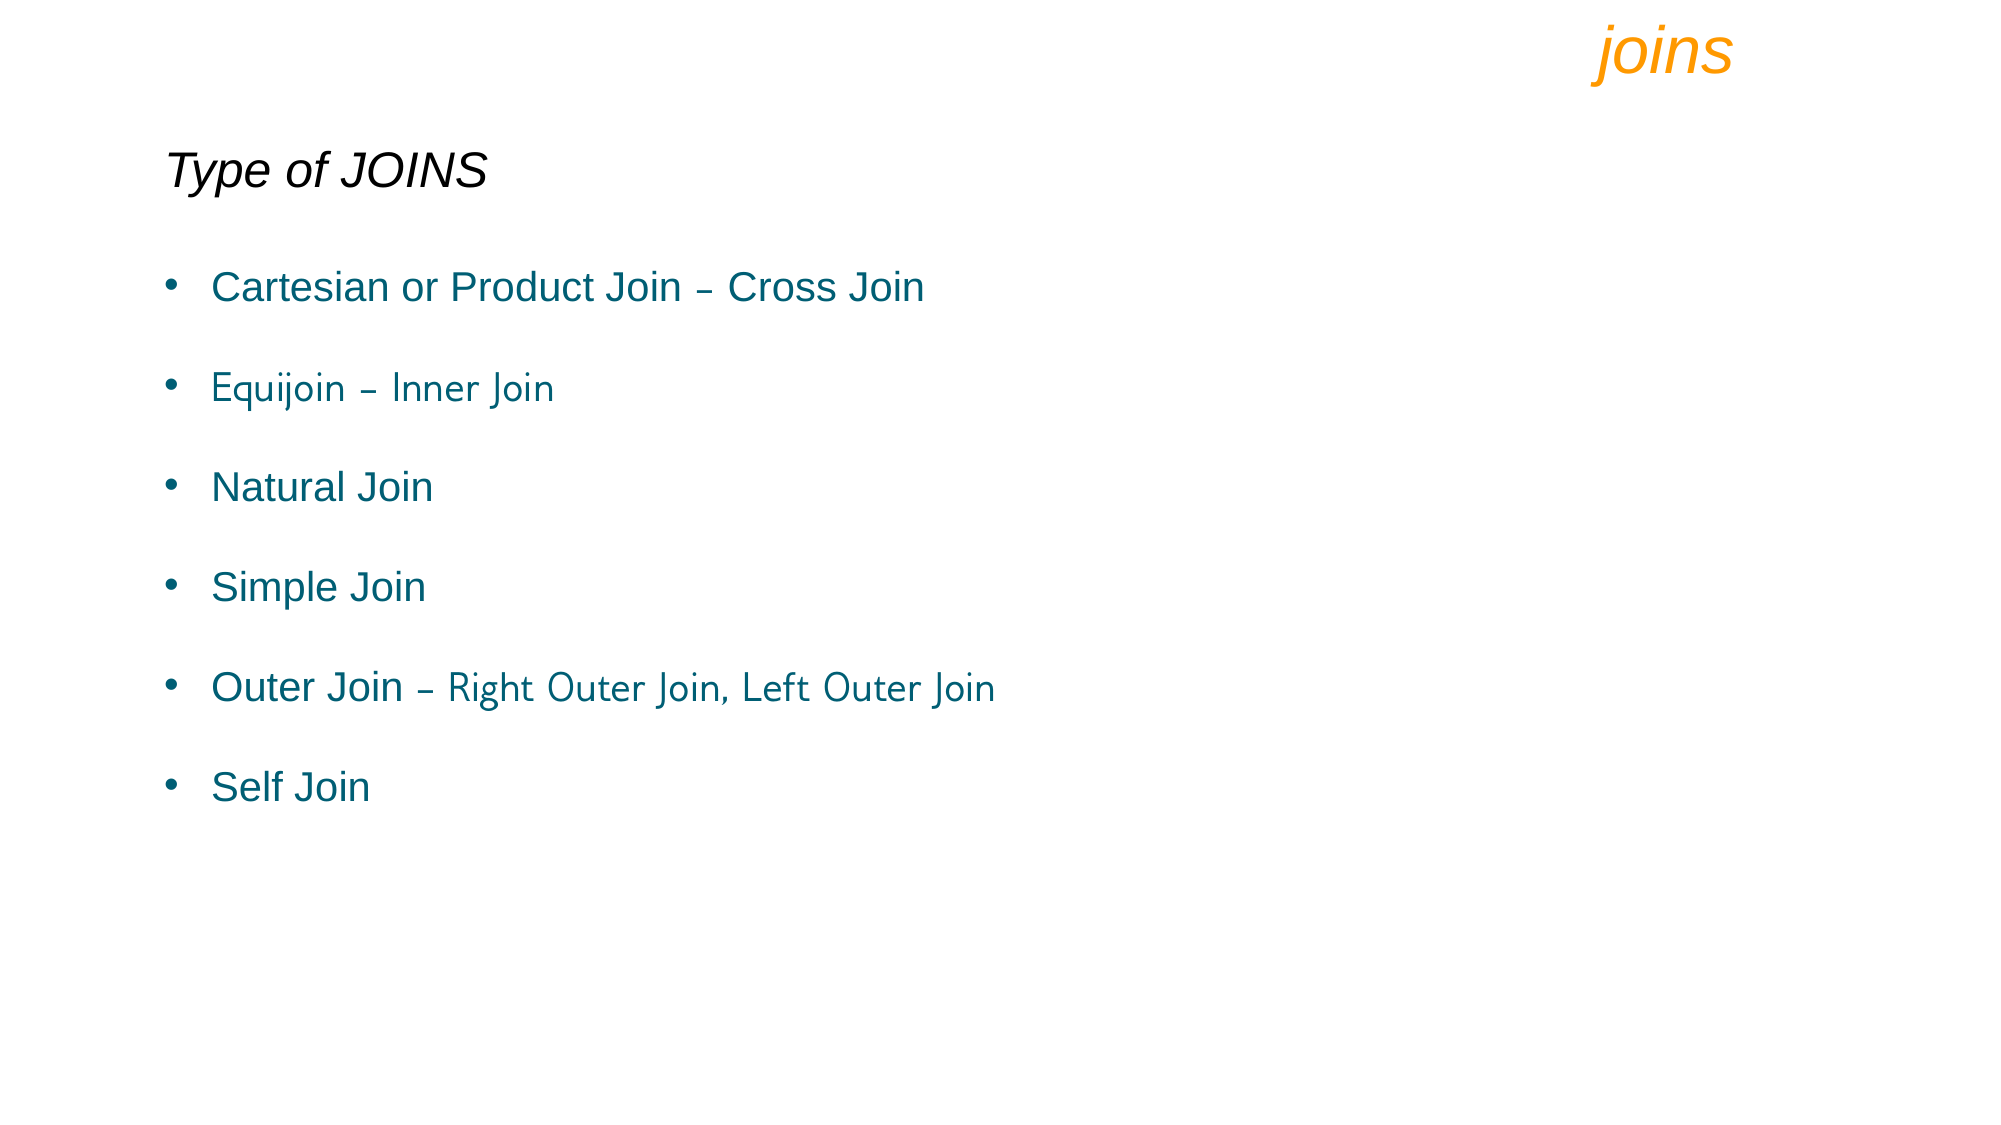

joins
Type of JOINS
Cartesian or Product Join – Cross Join

Equijoin – Inner Join

Natural Join

Simple Join

Outer Join – Right Outer Join, Left Outer Join

Self Join